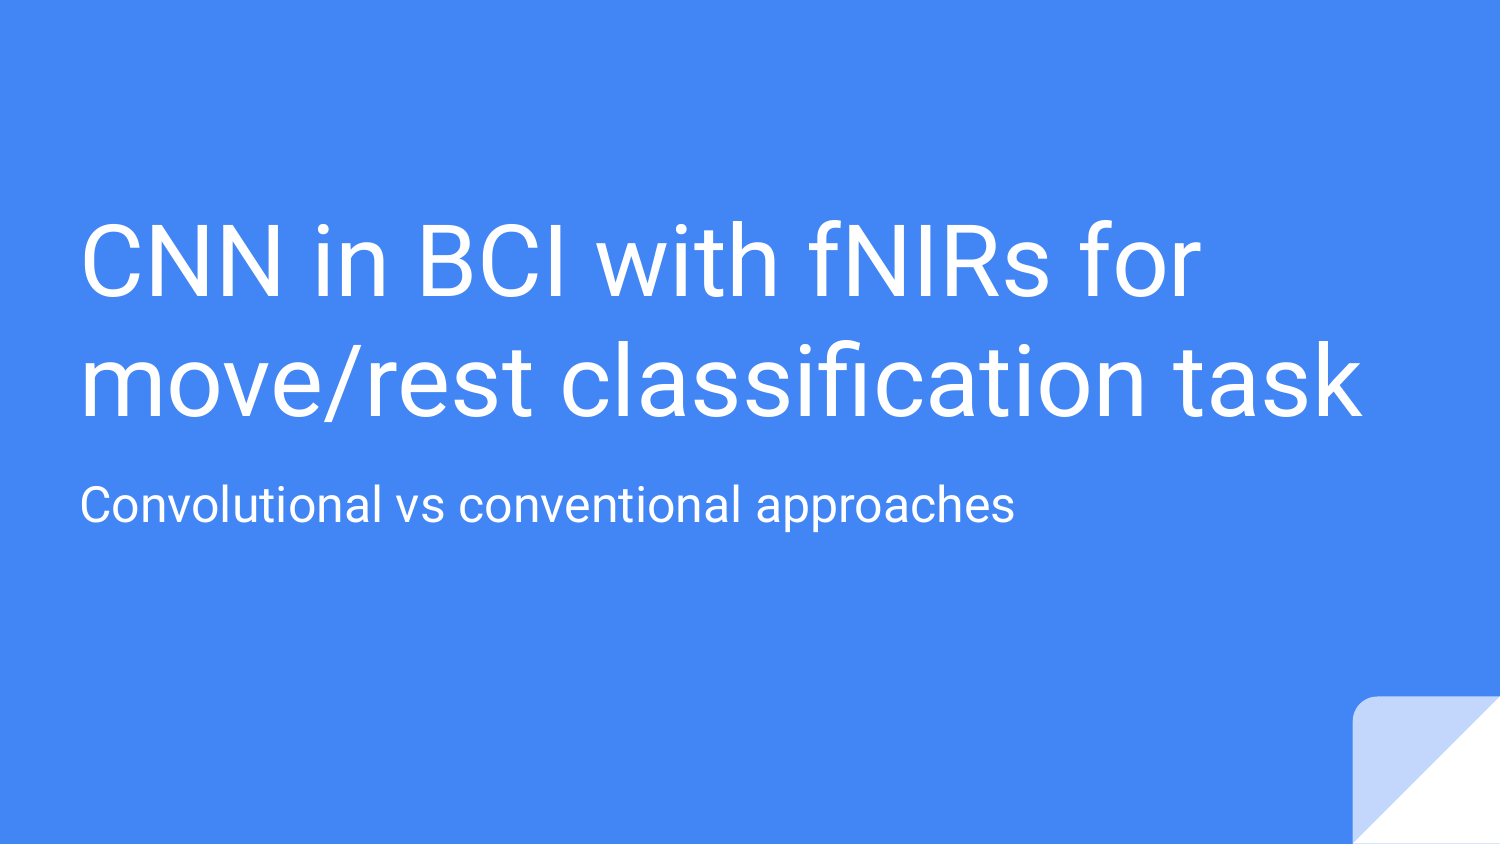

# CNN in BCI with fNIRs for move/rest classification task
Convolutional vs conventional approaches